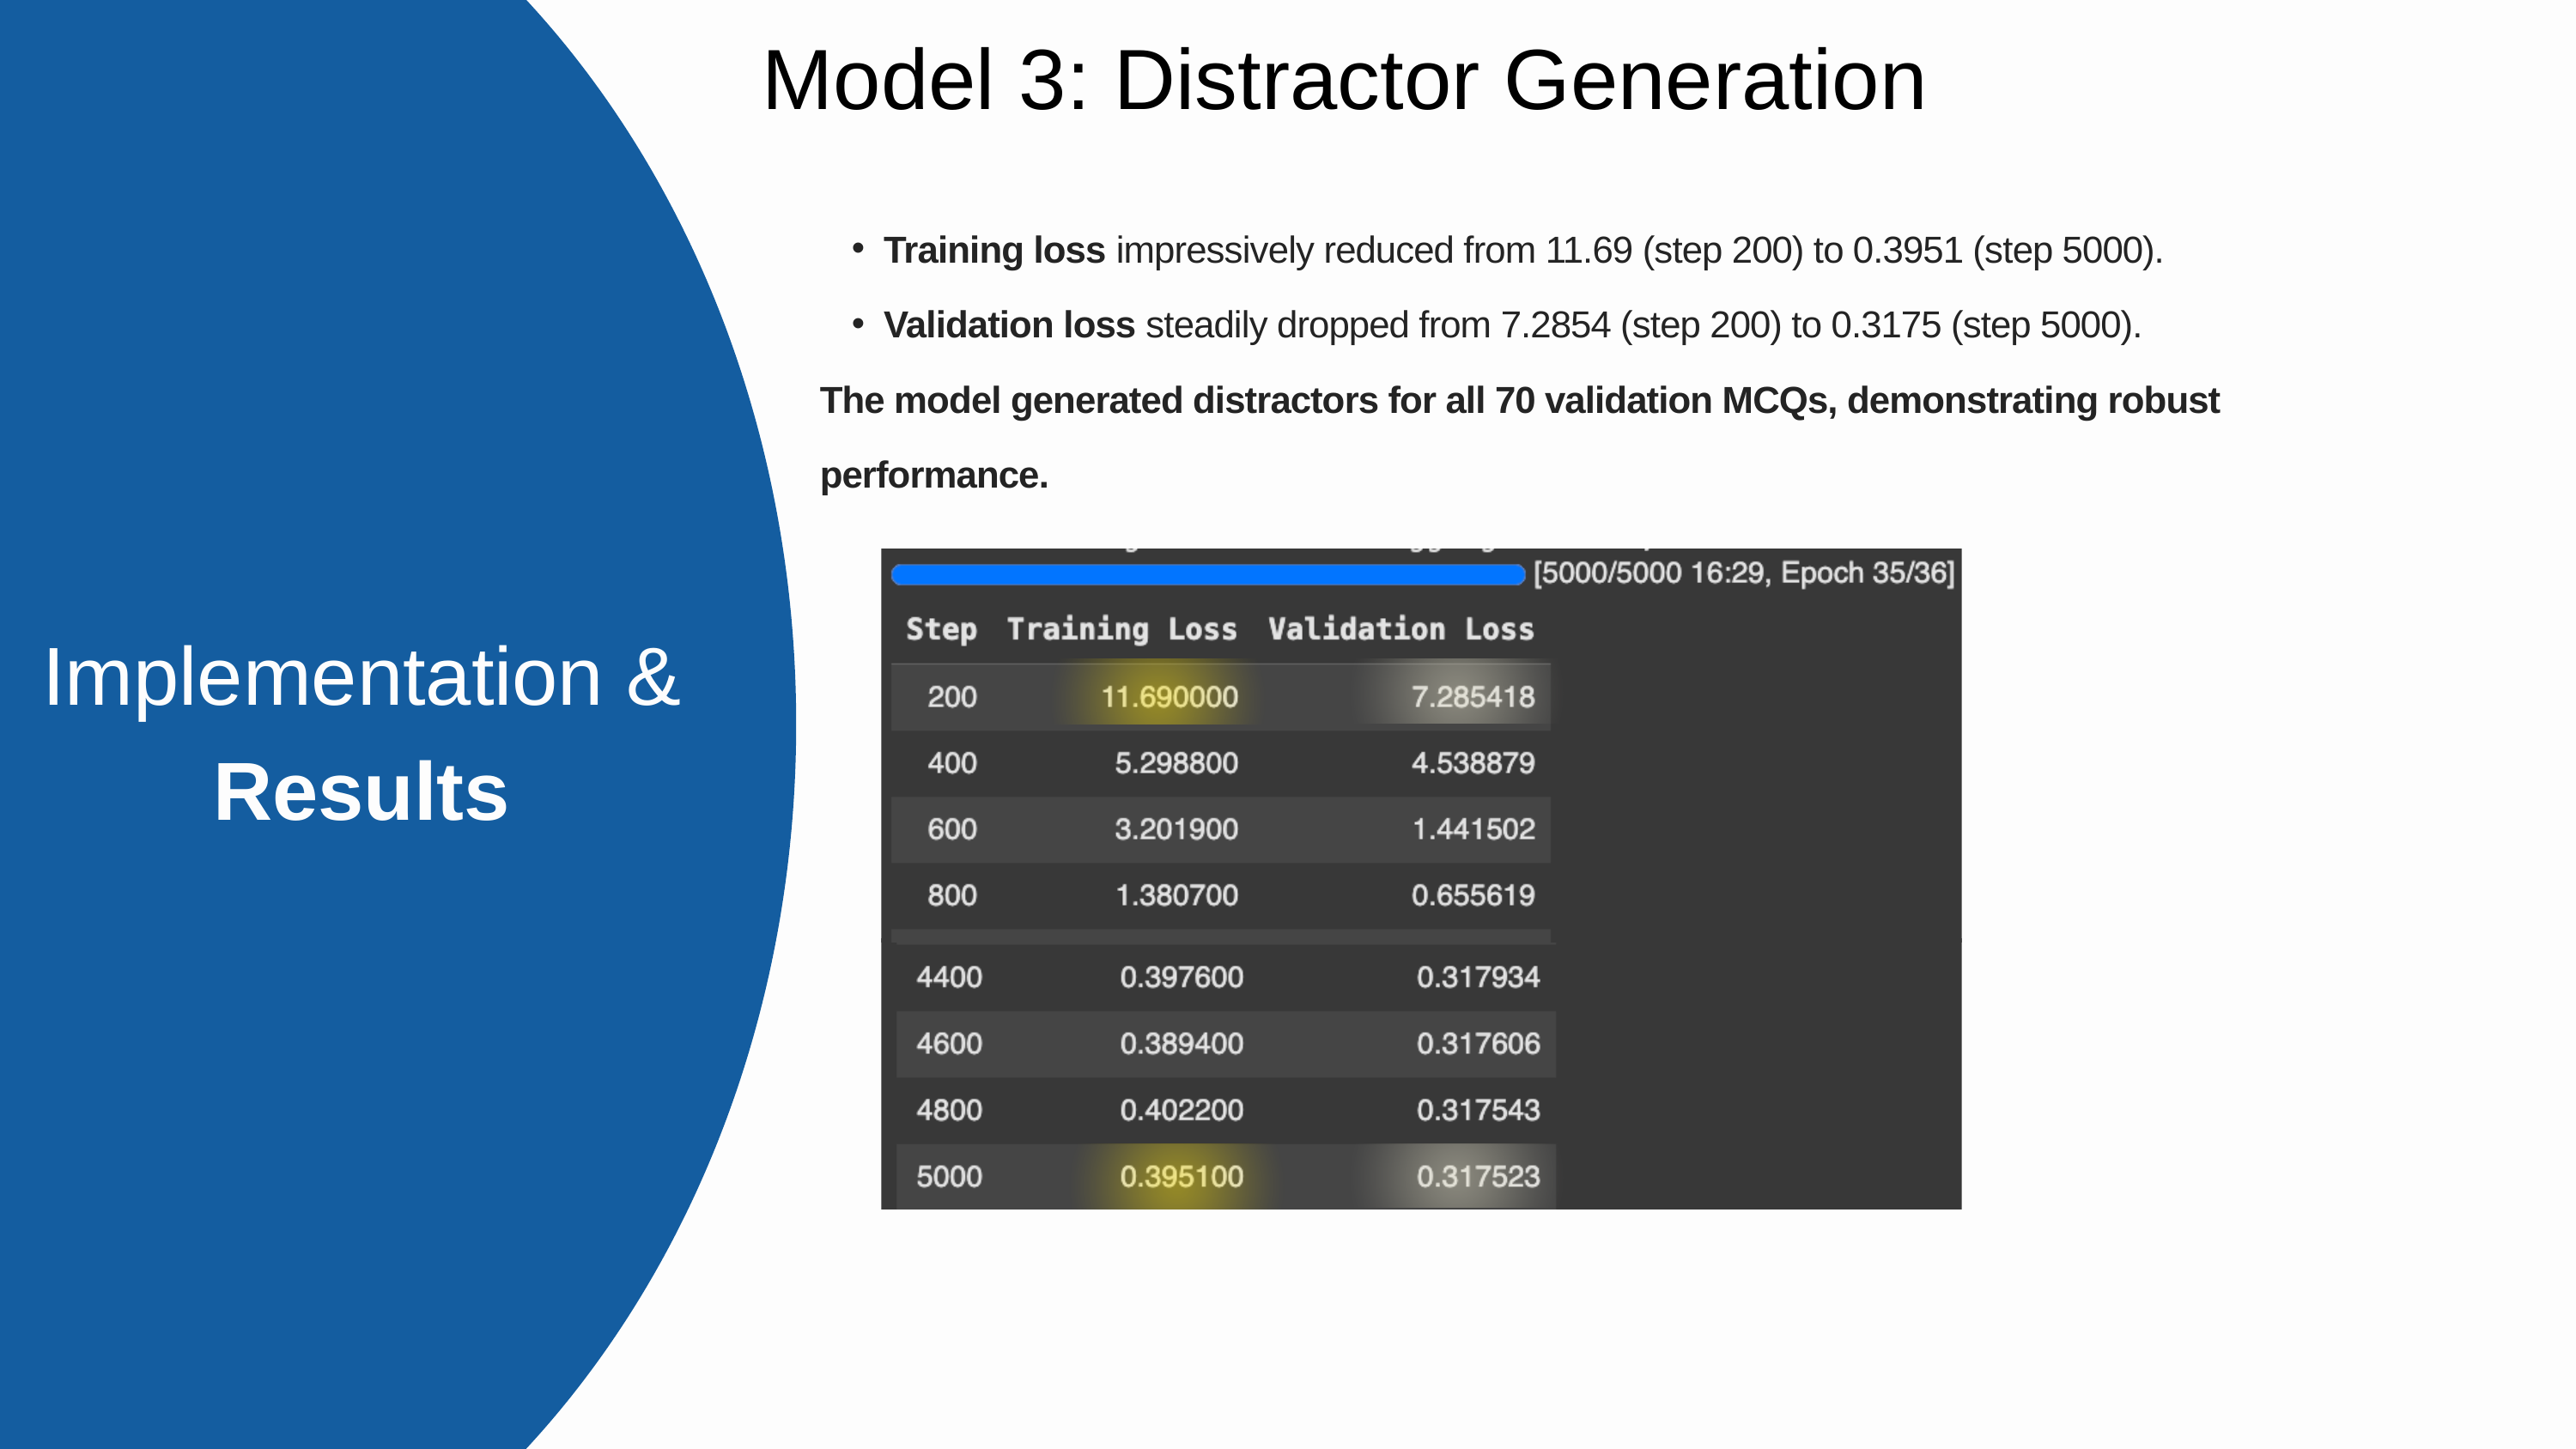

Model 3: Distractor Generation
Training loss impressively reduced from 11.69 (step 200) to 0.3951 (step 5000).
Validation loss steadily dropped from 7.2854 (step 200) to 0.3175 (step 5000).
The model generated distractors for all 70 validation MCQs, demonstrating robust performance.

Implementation &
Results